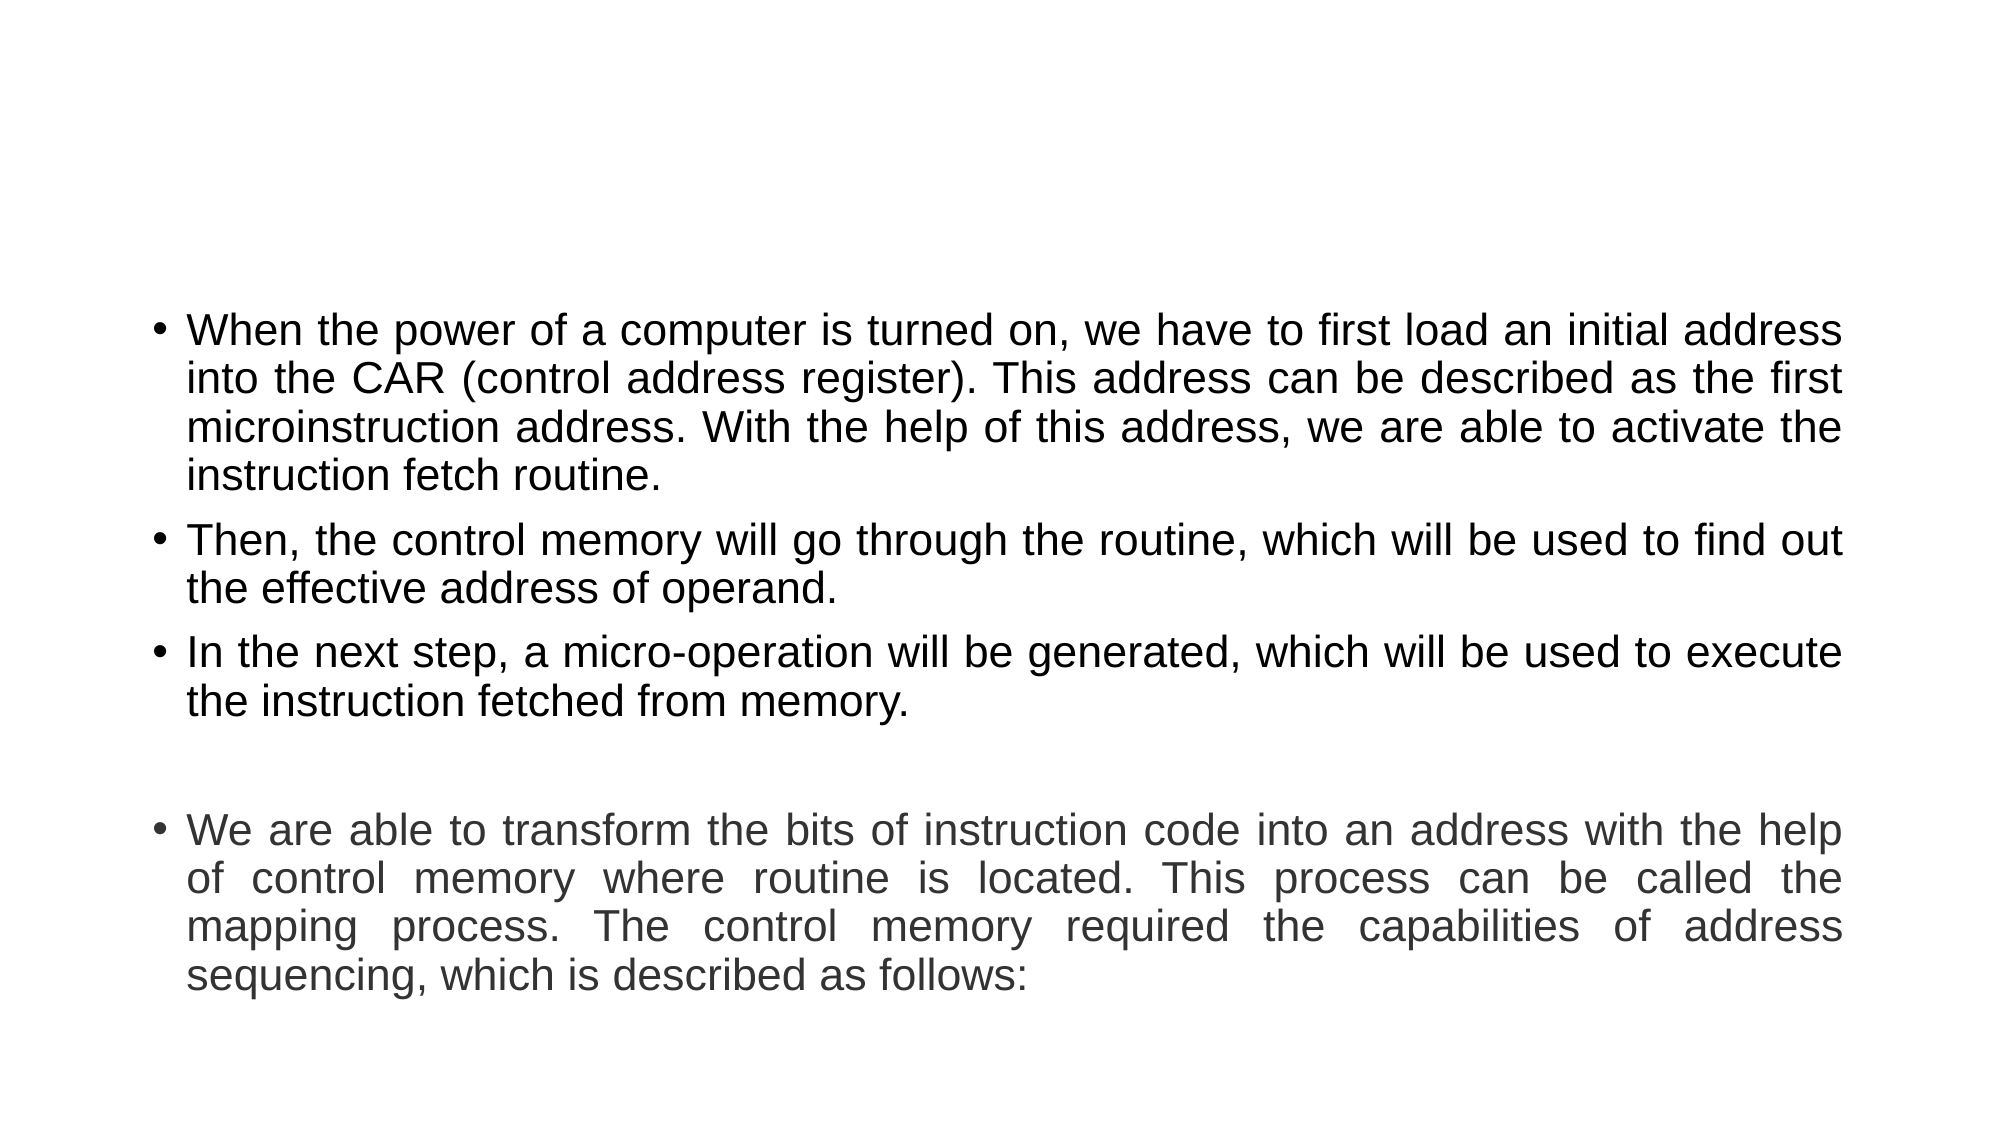

When the power of a computer is turned on, we have to first load an initial address into the CAR (control address register). This address can be described as the first microinstruction address. With the help of this address, we are able to activate the instruction fetch routine.
Then, the control memory will go through the routine, which will be used to find out the effective address of operand.
In the next step, a micro-operation will be generated, which will be used to execute the instruction fetched from memory.

We are able to transform the bits of instruction code into an address with the help of control memory where routine is located. This process can be called the mapping process. The control memory required the capabilities of address sequencing, which is described as follows: